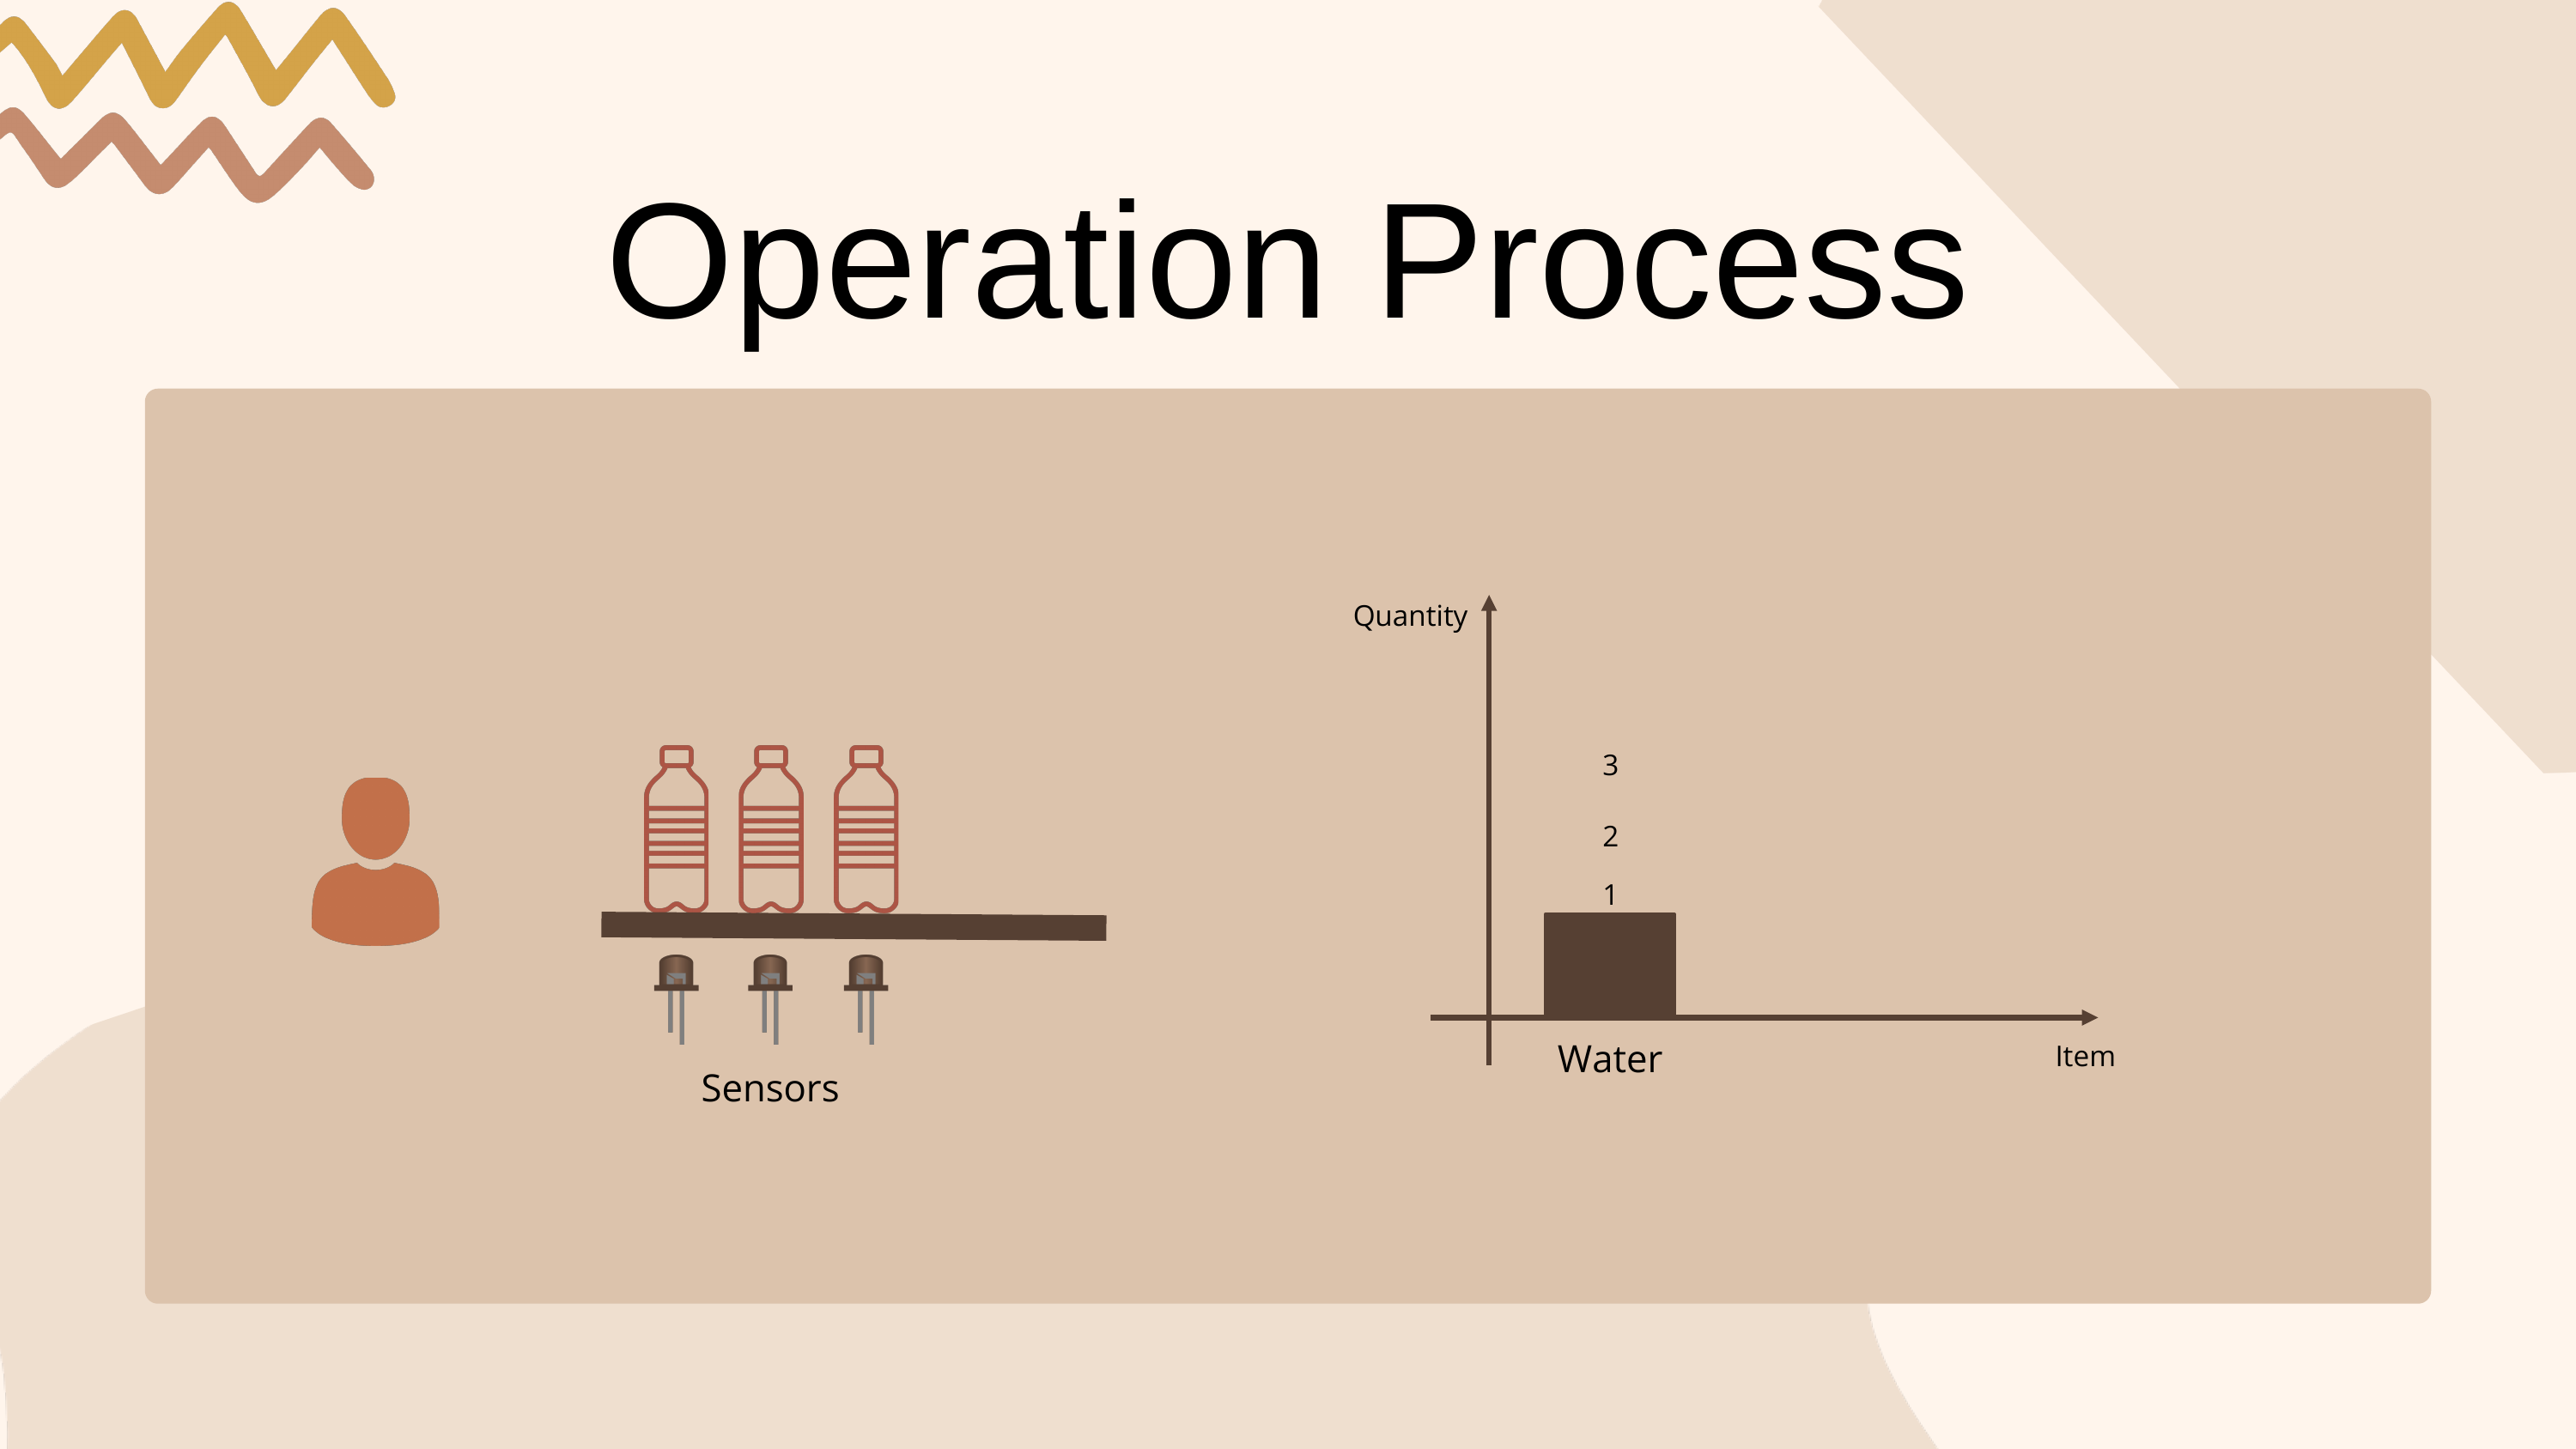

Operation Process

Quantity
3

2
1

Item
Water
Sensors